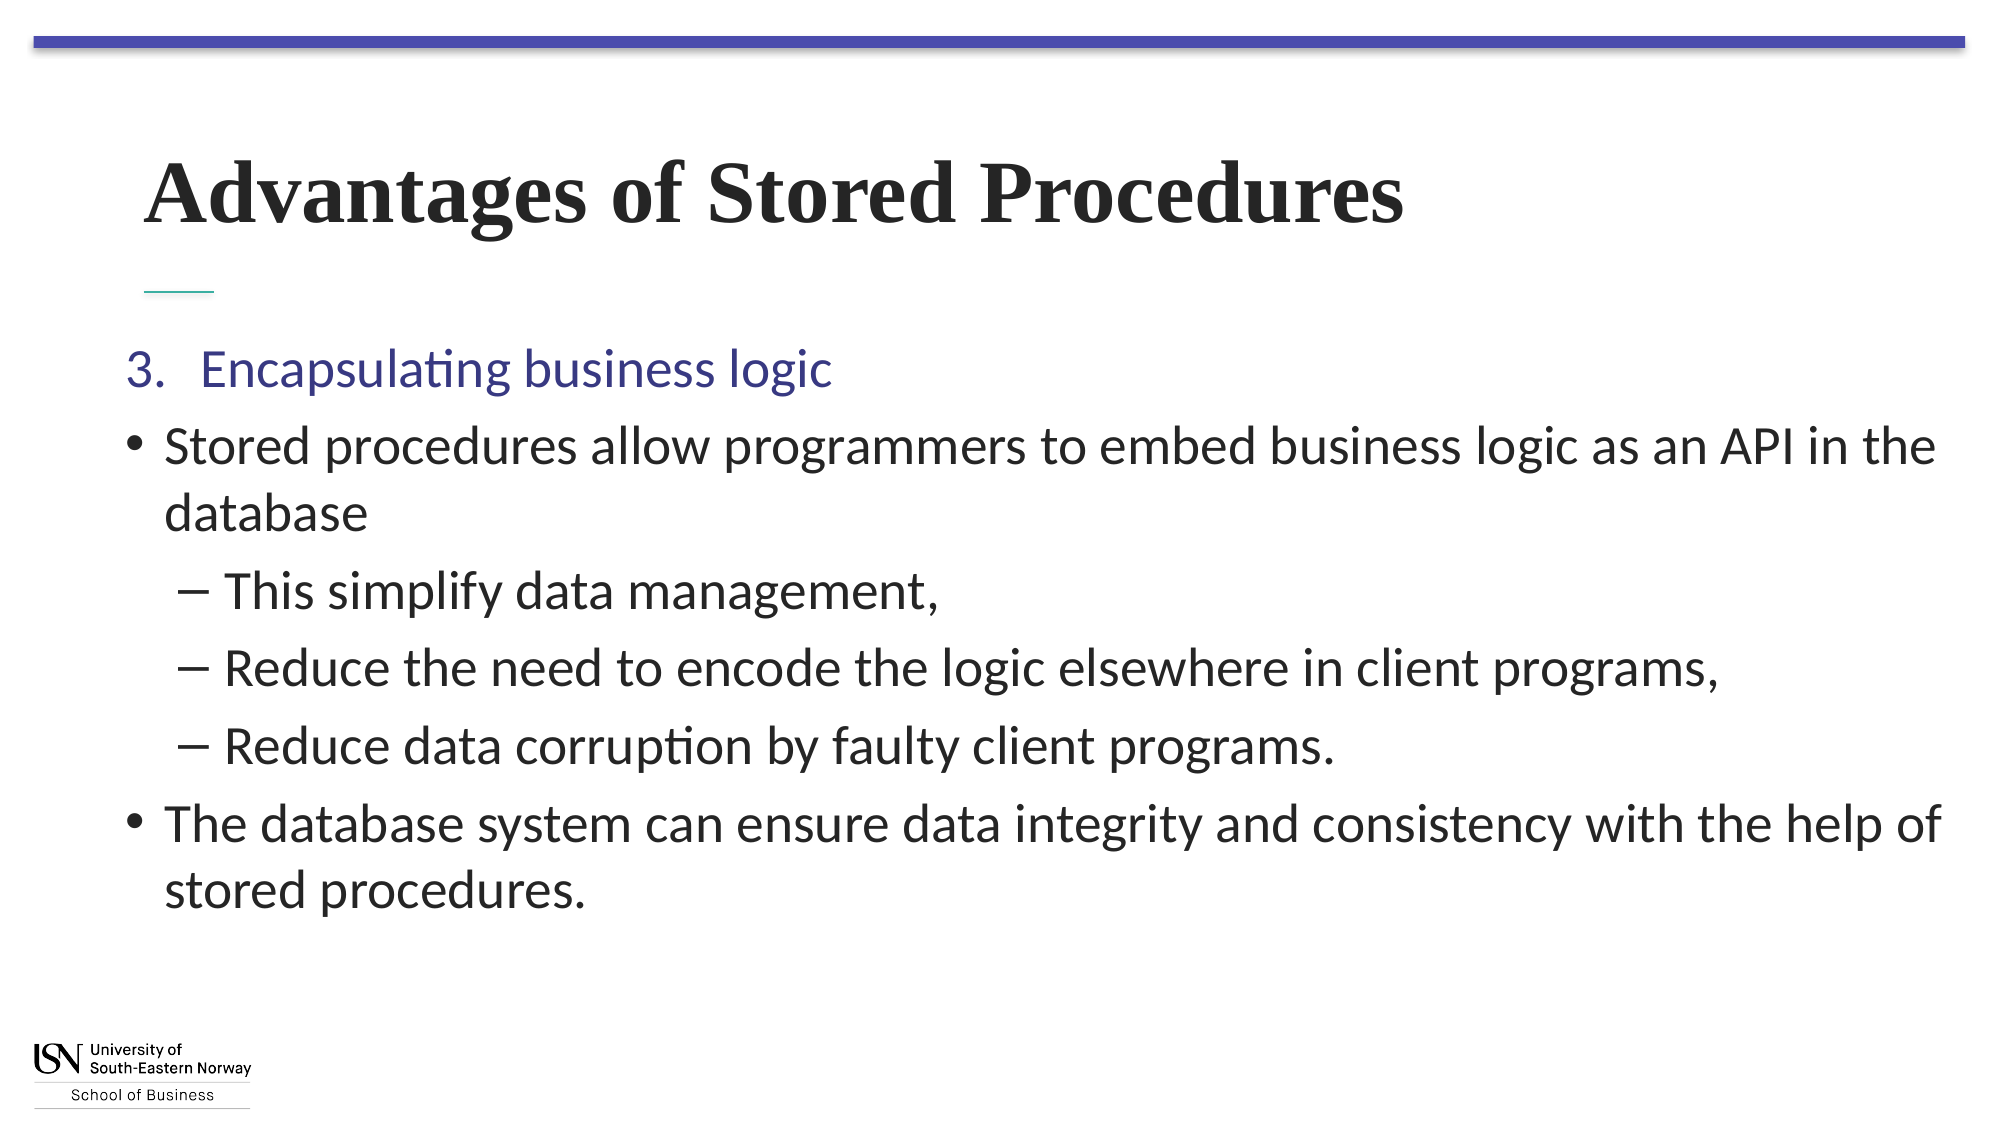

# Advantages of Stored Procedures
Encapsulating business logic
Stored procedures allow programmers to embed business logic as an API in the database
This simplify data management,
Reduce the need to encode the logic elsewhere in client programs,
Reduce data corruption by faulty client programs.
The database system can ensure data integrity and consistency with the help of stored procedures.